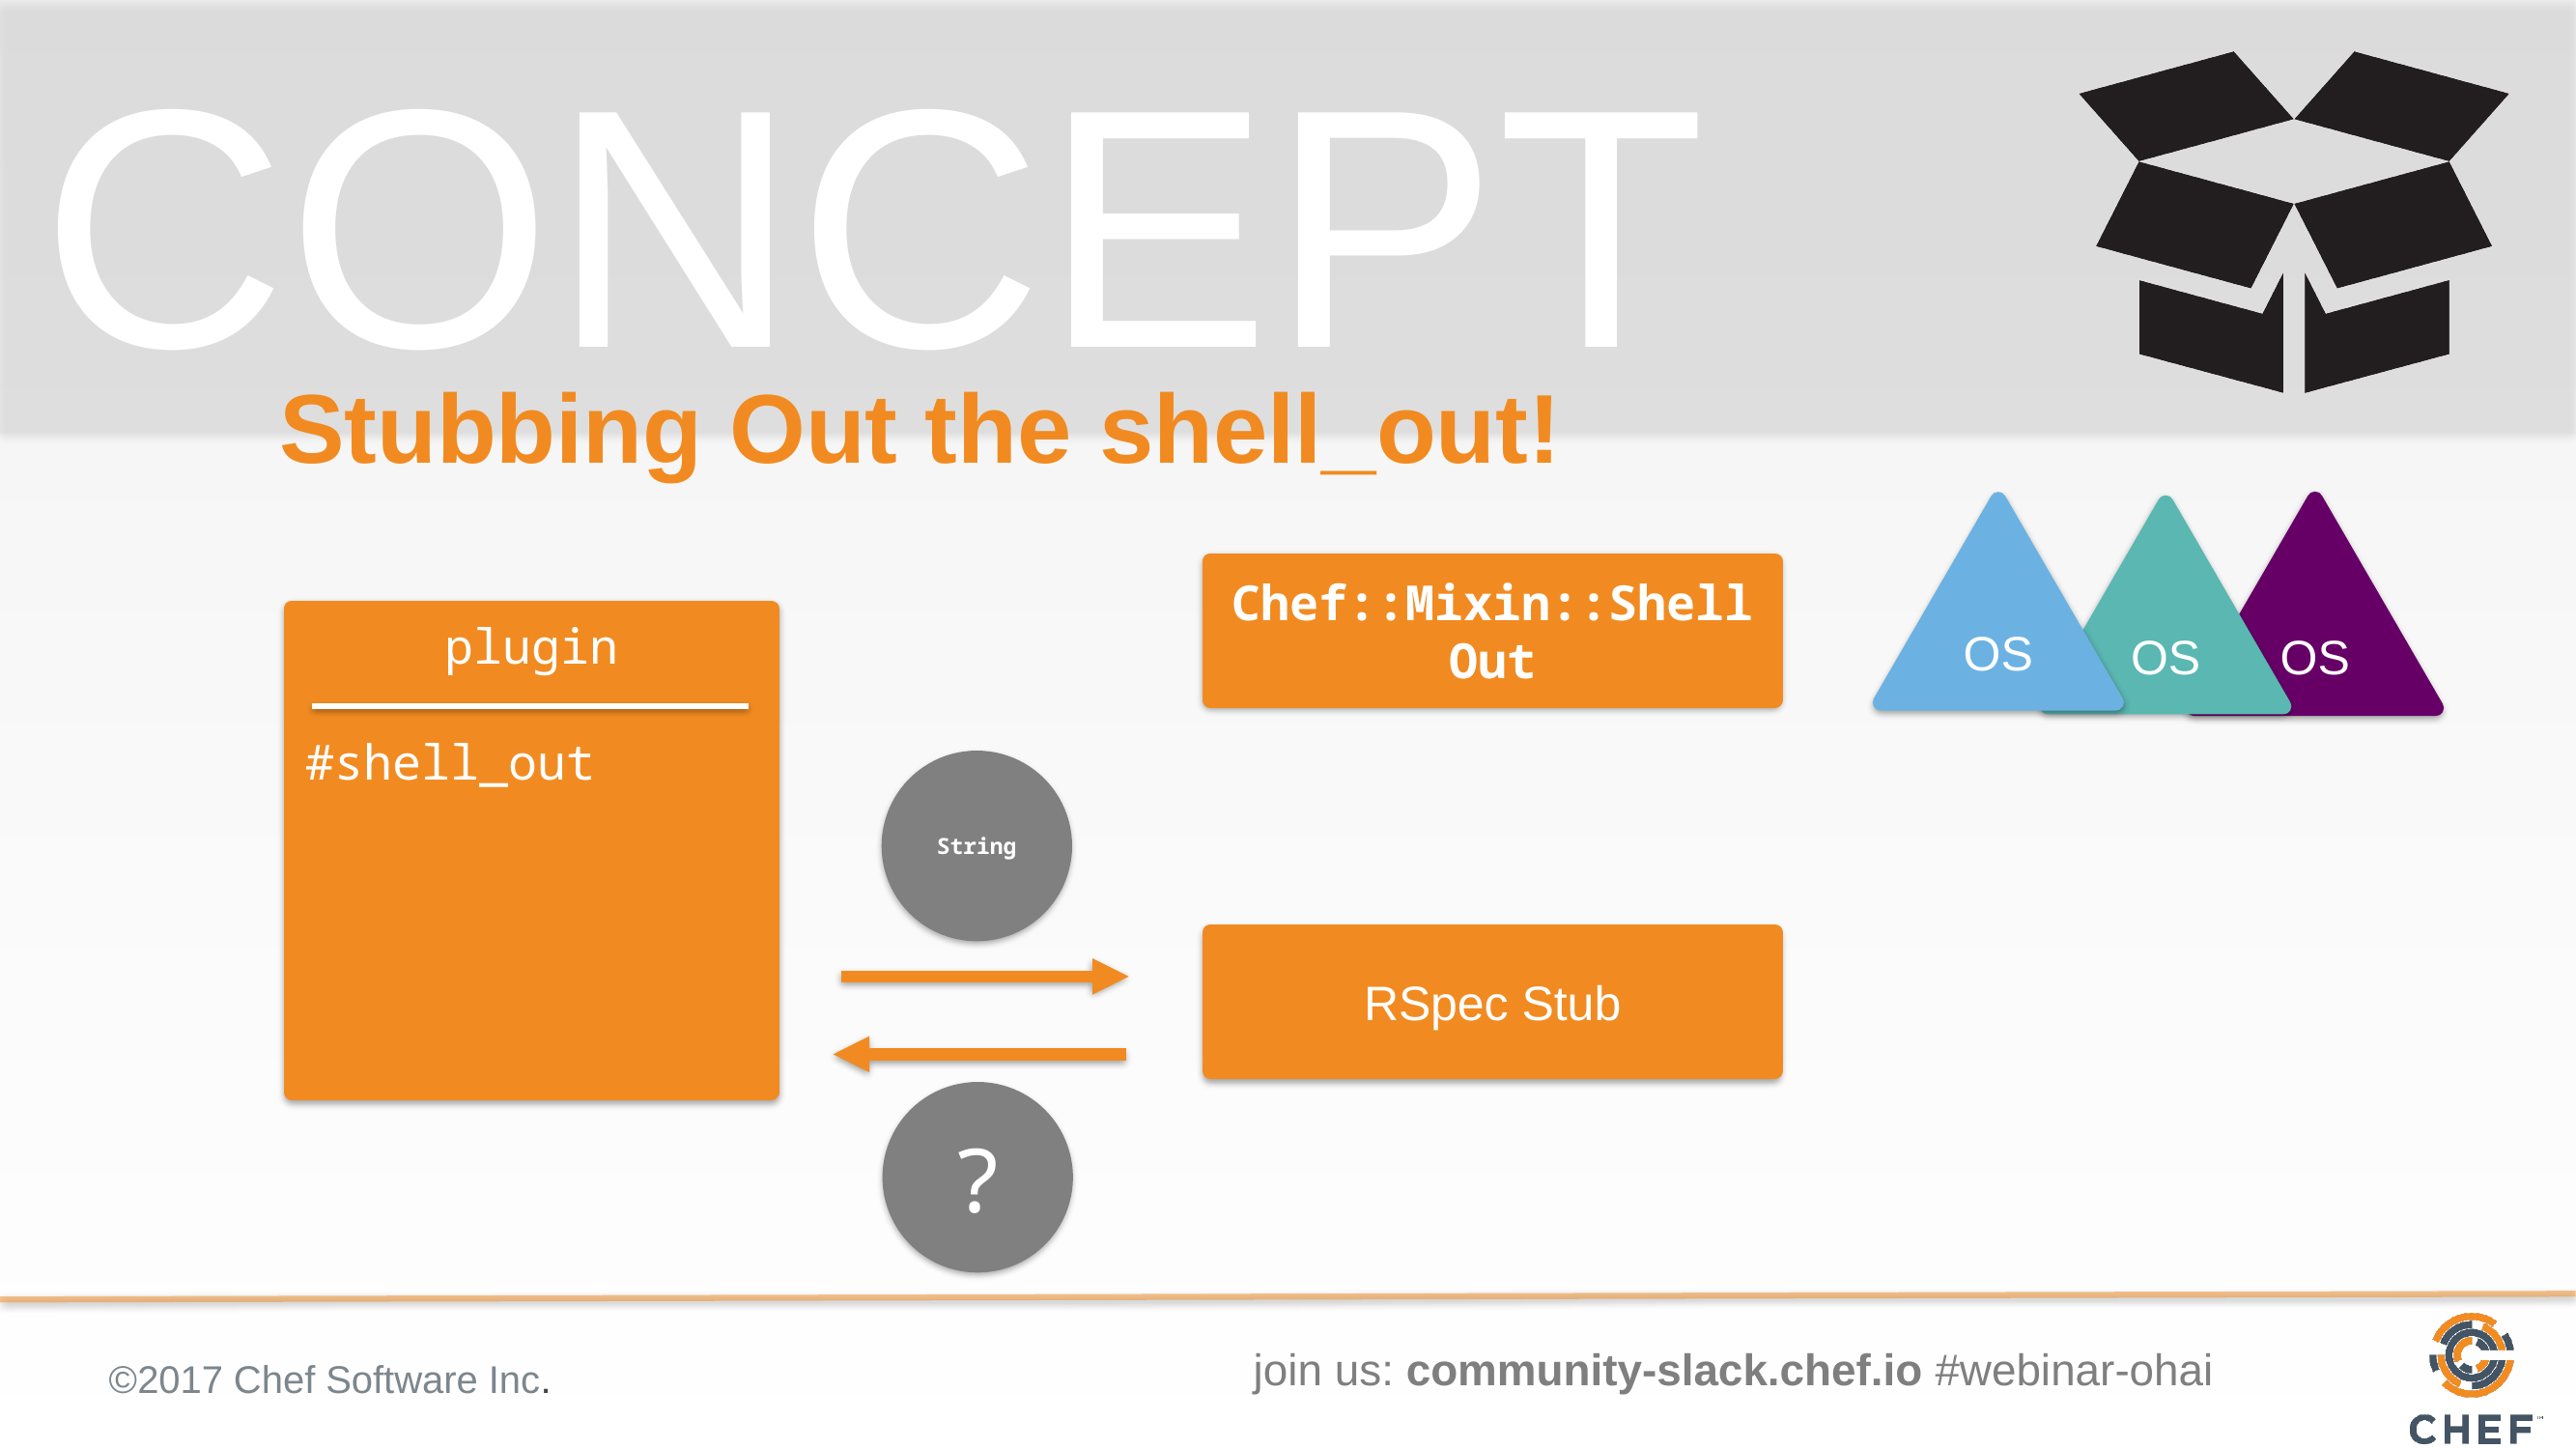

# Stubbing Out the shell_out!
OS
OS
OS
Chef::Mixin::ShellOut
plugin

#shell_out

String
RSpec Stub
?